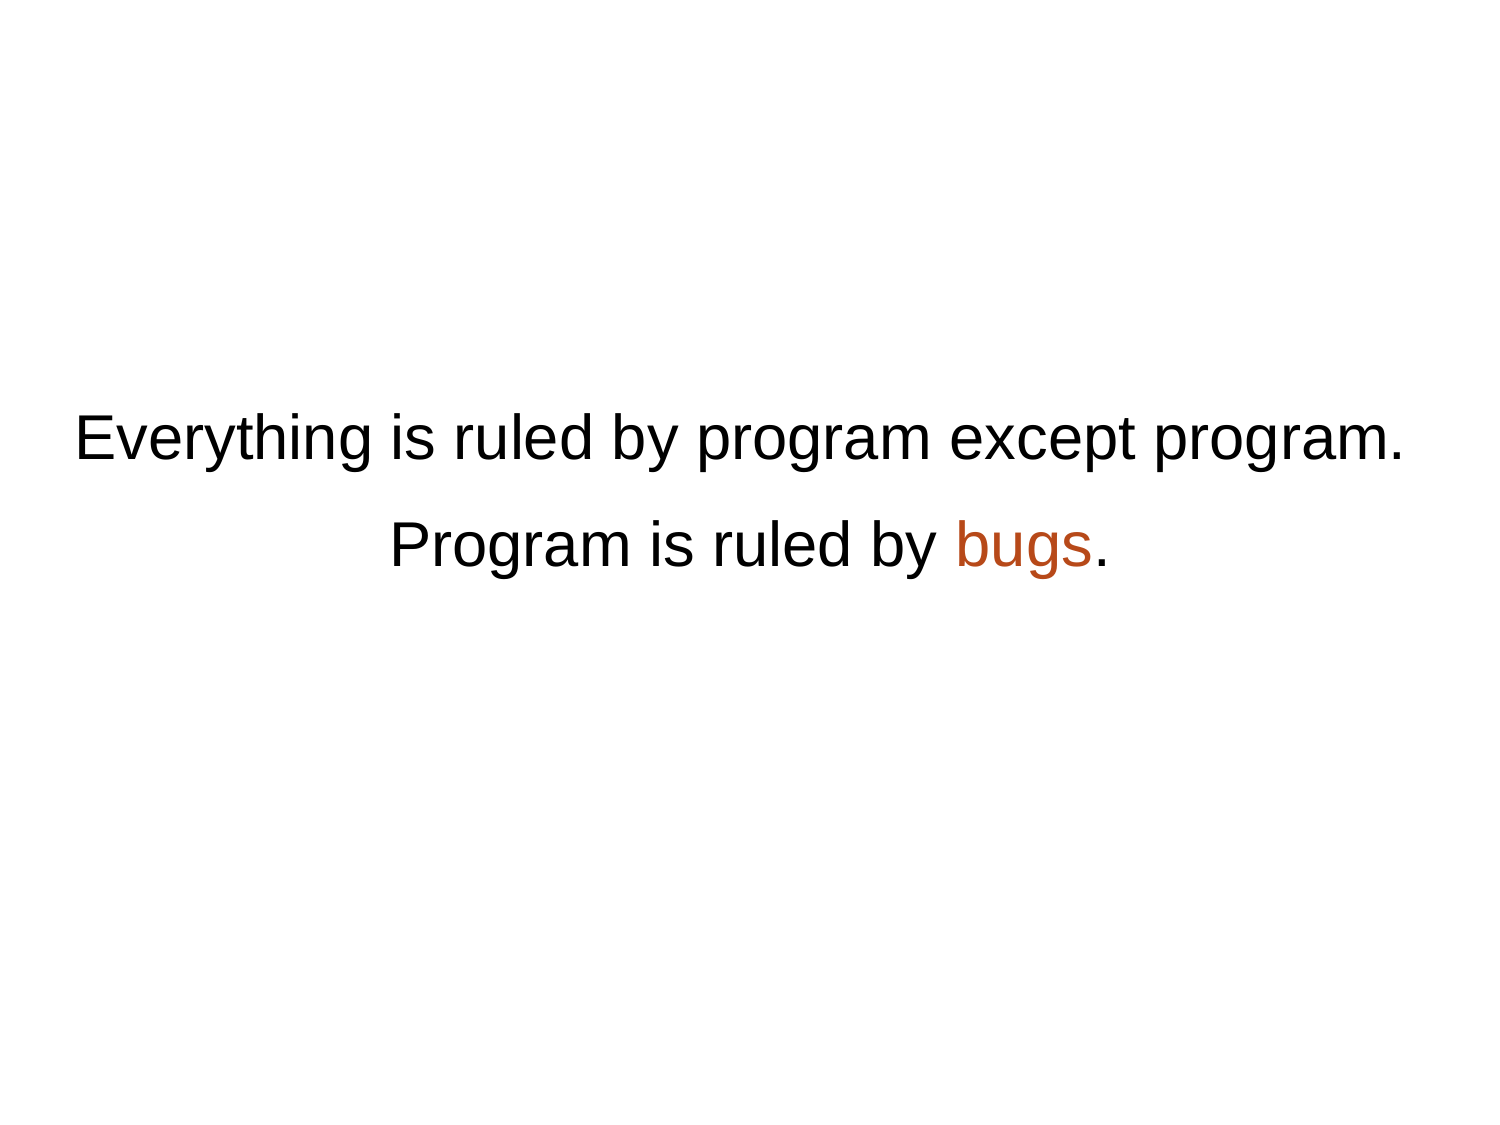

# Everything is ruled by program except program.
Program is ruled by bugs.